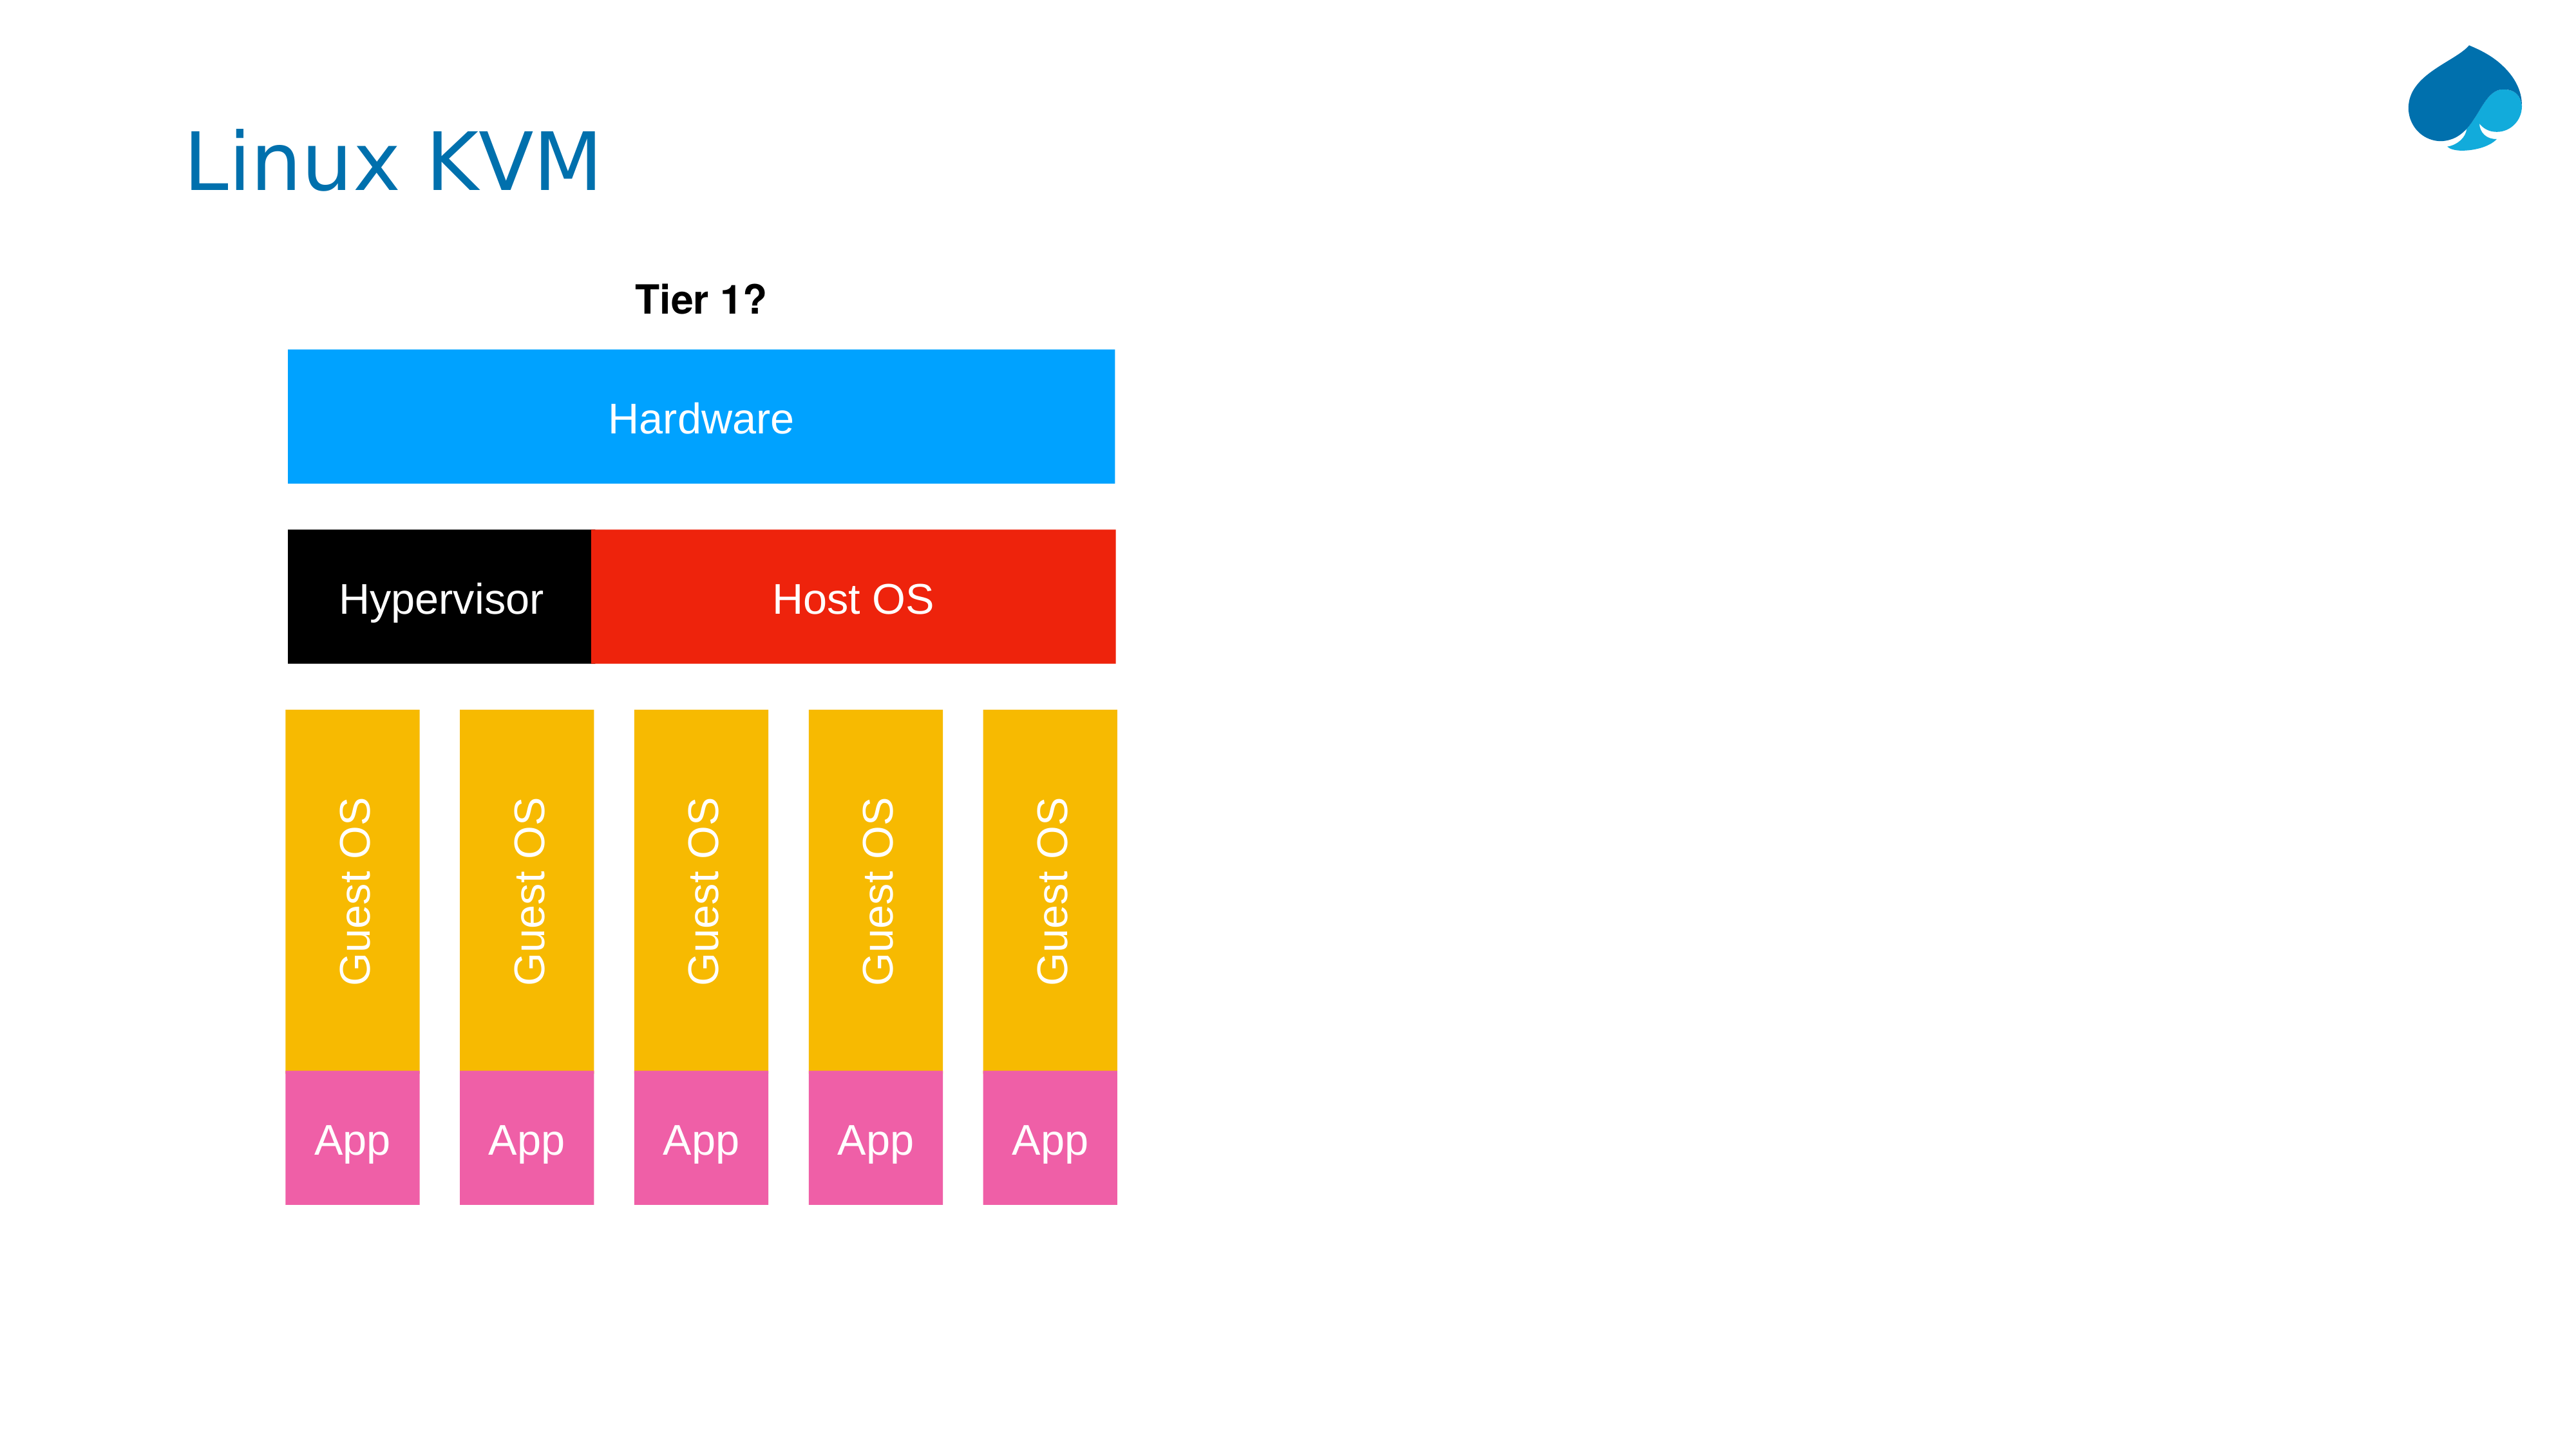

Linux KVM

Tier 1?
Hardware
Hypervisor
Host OS
Guest OS
Guest OS
Guest OS
Guest OS
Guest OS
App
App
App
App
App